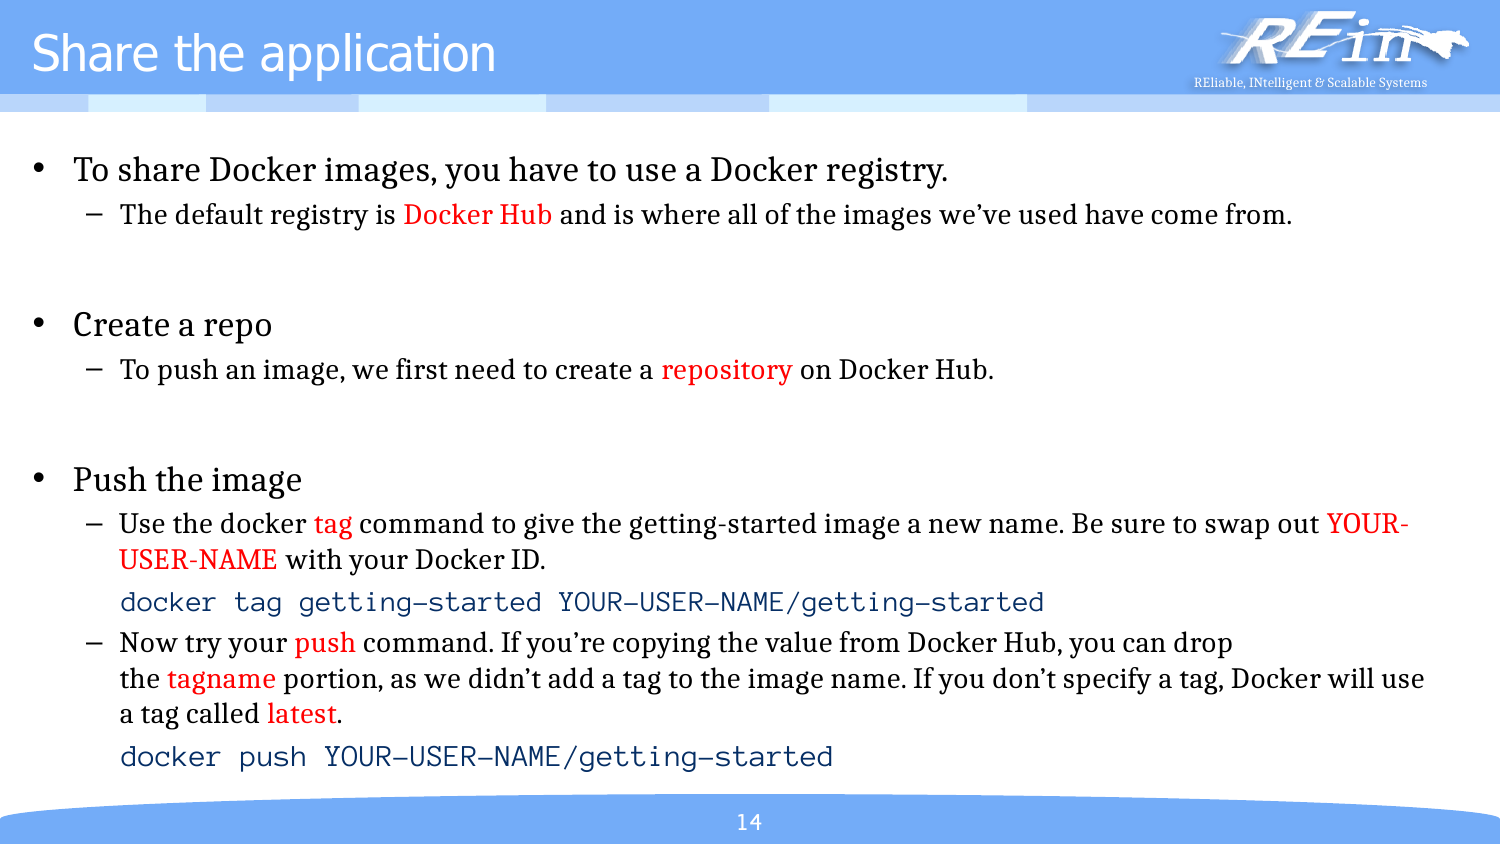

# Share the application
To share Docker images, you have to use a Docker registry.
The default registry is Docker Hub and is where all of the images we’ve used have come from.

Create a repo
To push an image, we first need to create a repository on Docker Hub.

Push the image
Use the docker tag command to give the getting-started image a new name. Be sure to swap out YOUR-USER-NAME with your Docker ID.
docker tag getting-started YOUR-USER-NAME/getting-started
Now try your push command. If you’re copying the value from Docker Hub, you can drop the tagname portion, as we didn’t add a tag to the image name. If you don’t specify a tag, Docker will use a tag called latest.
docker push YOUR-USER-NAME/getting-started

14